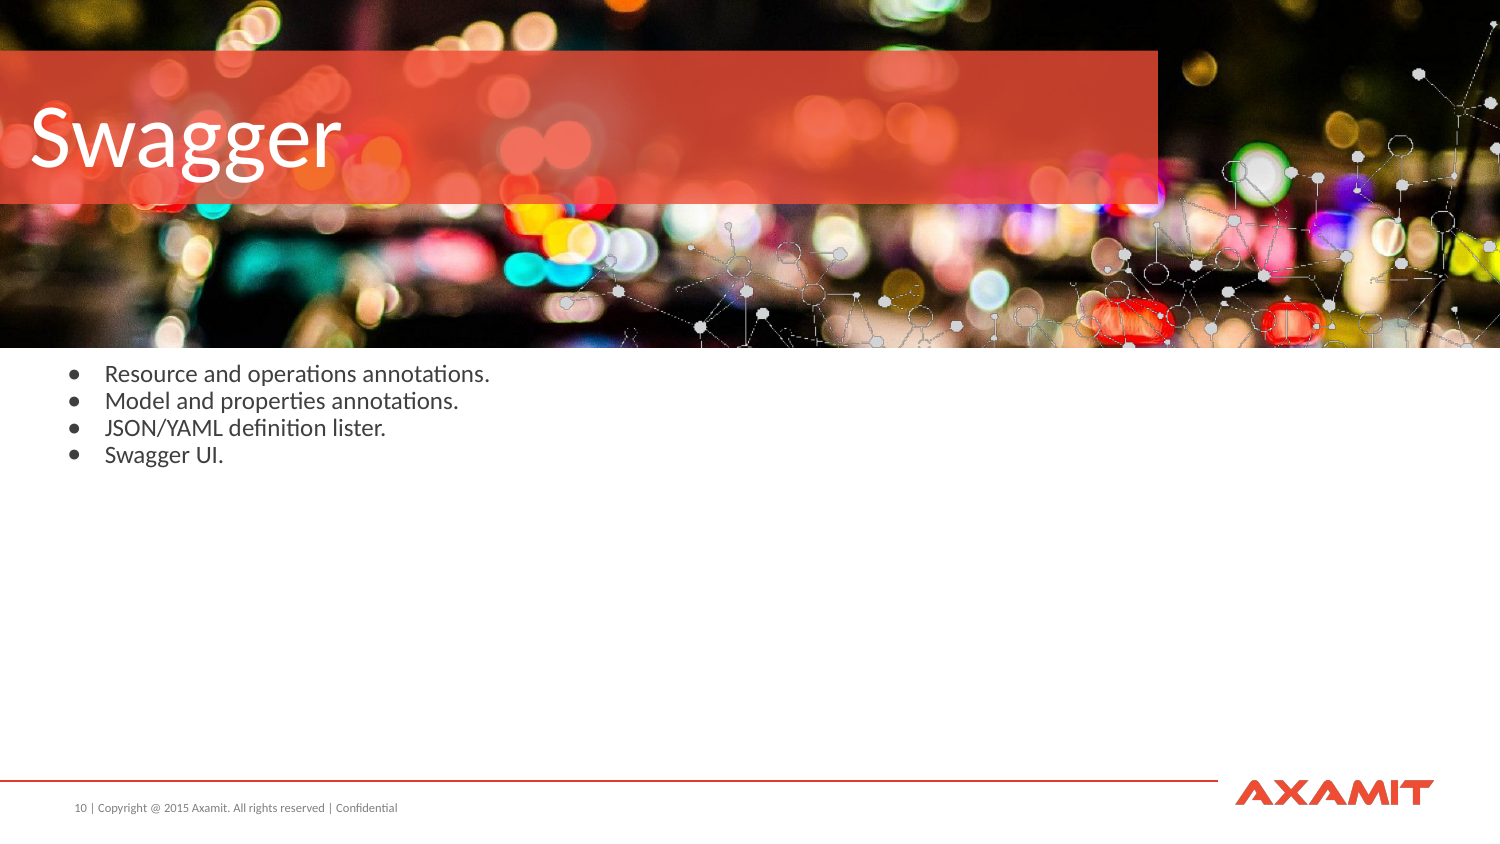

# Swagger

Resource and operations annotations.
Model and properties annotations.
JSON/YAML definition lister.
Swagger UI.